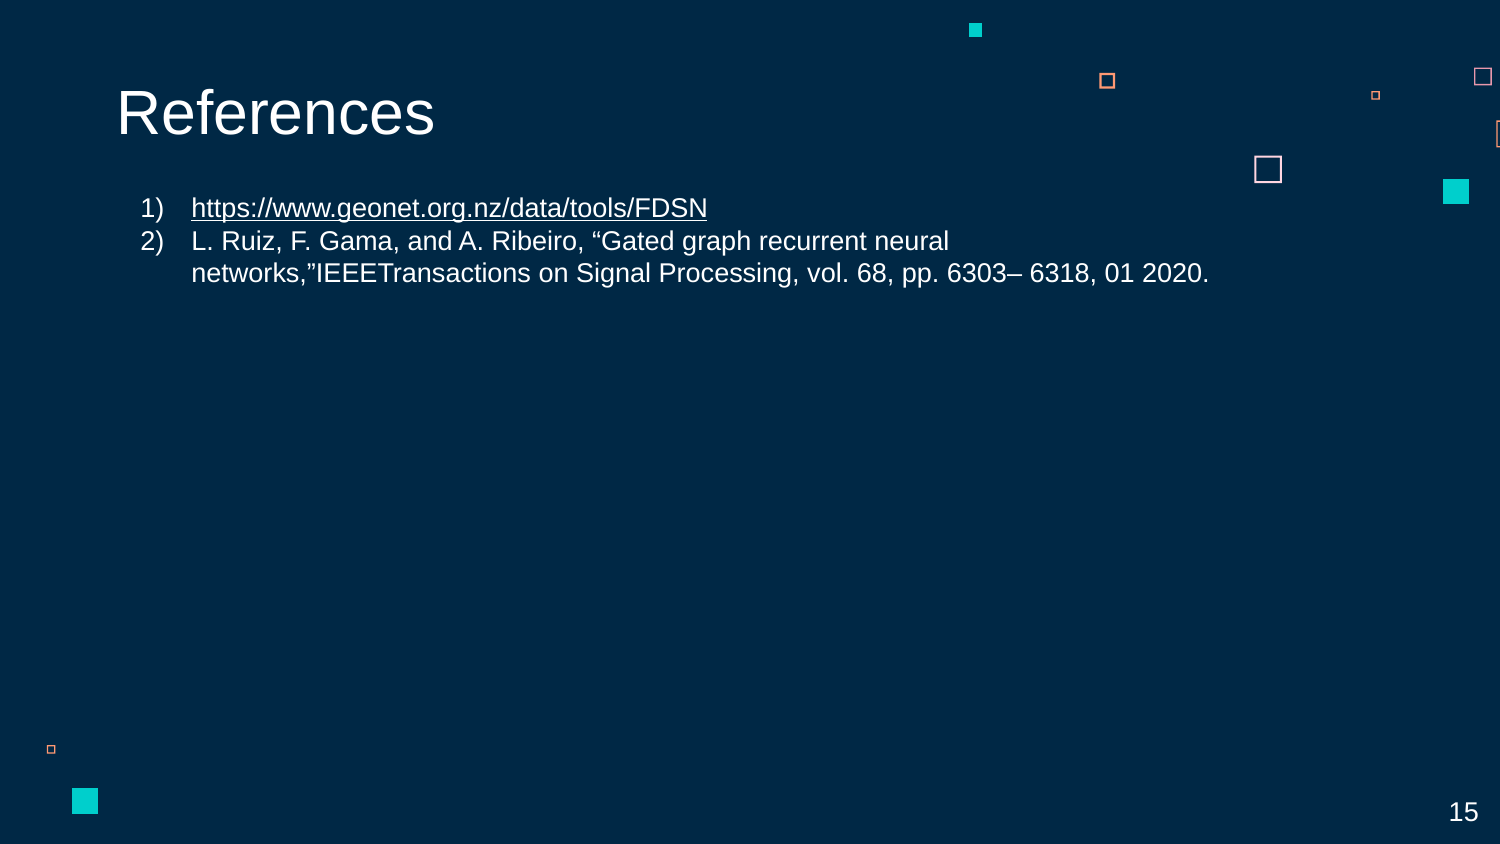

References
https://www.geonet.org.nz/data/tools/FDSN
L. Ruiz, F. Gama, and A. Ribeiro, “Gated graph recurrent neural networks,”IEEETransactions on Signal Processing, vol. 68, pp. 6303– 6318, 01 2020.

15